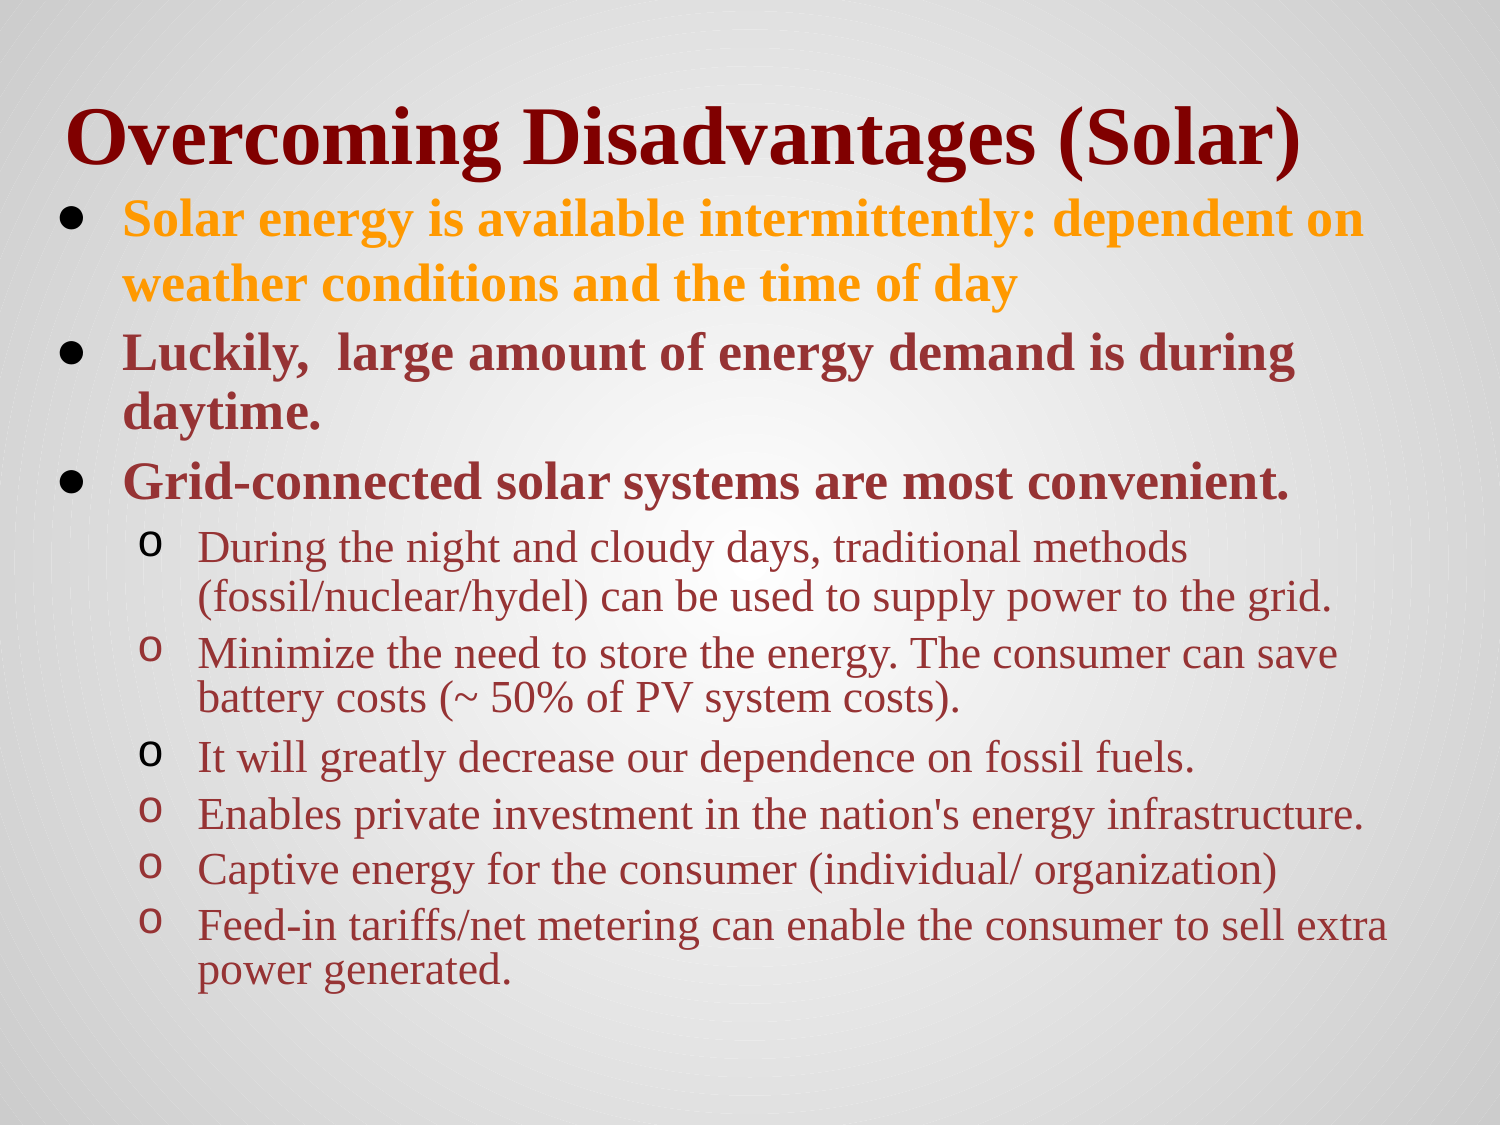

# Overcoming Disadvantages (Solar)
Solar energy is available intermittently: dependent on weather conditions and the time of day
Luckily,  large amount of energy demand is during daytime.
Grid-connected solar systems are most convenient.
During the night and cloudy days, traditional methods (fossil/nuclear/hydel) can be used to supply power to the grid.
Minimize the need to store the energy. The consumer can save battery costs (~ 50% of PV system costs).
It will greatly decrease our dependence on fossil fuels.
Enables private investment in the nation's energy infrastructure.
Captive energy for the consumer (individual/ organization)
Feed-in tariffs/net metering can enable the consumer to sell extra power generated.